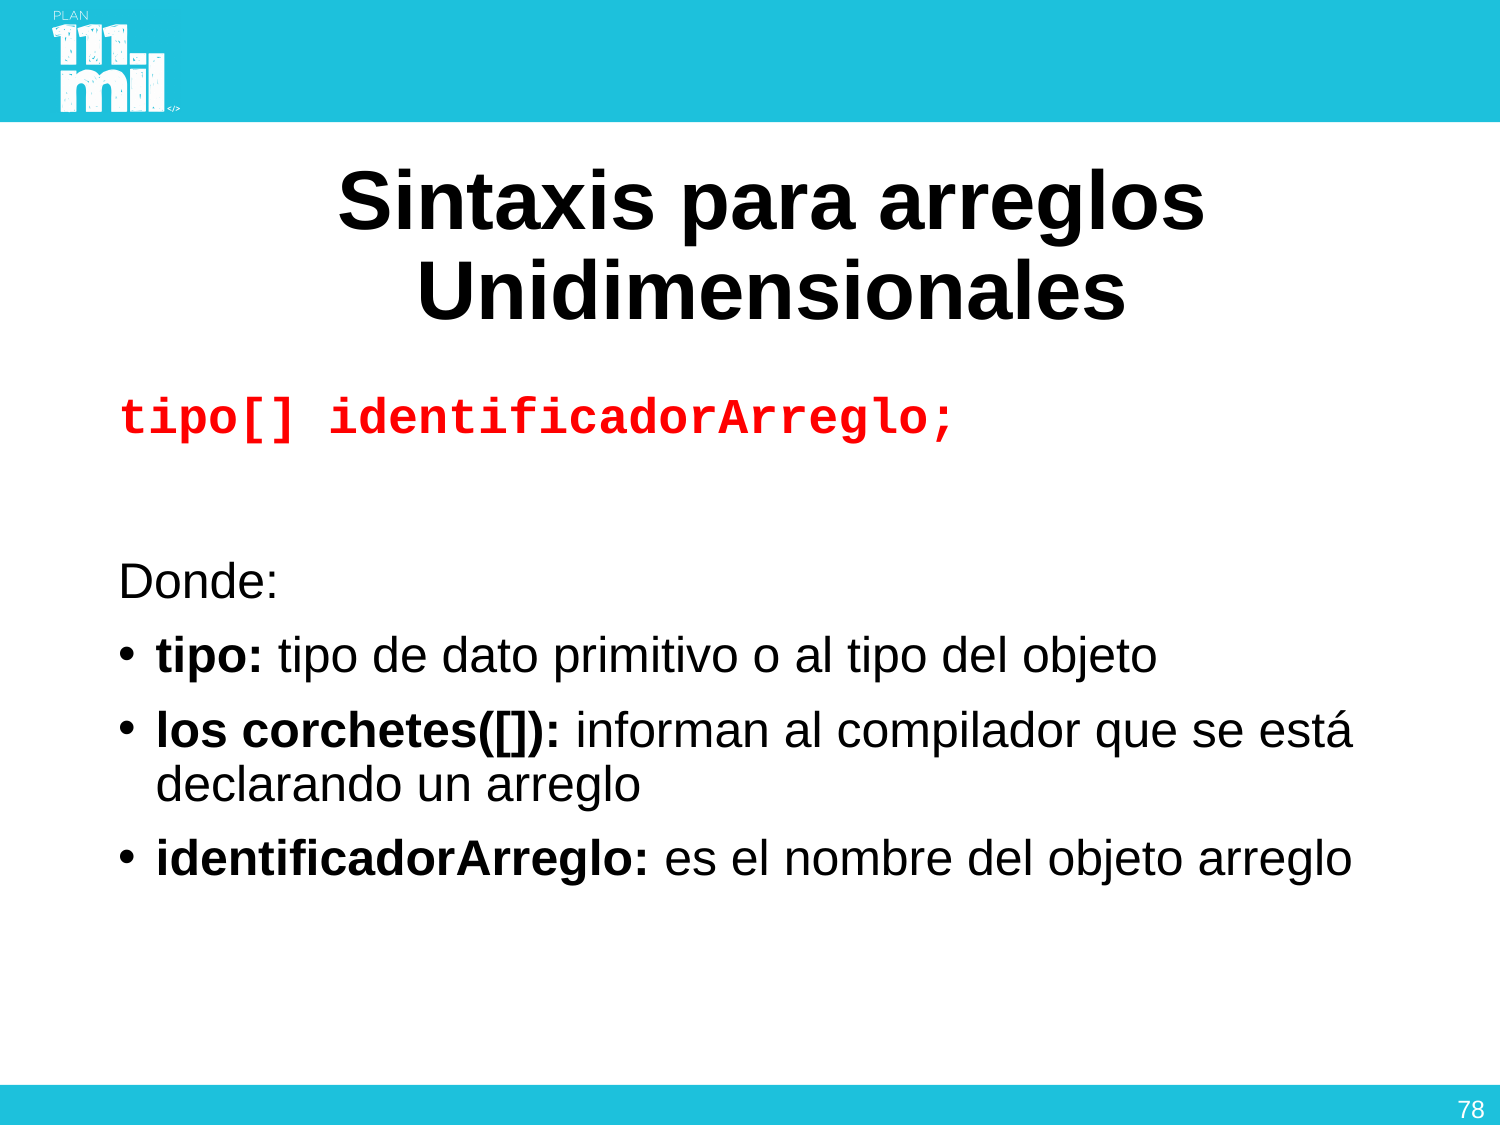

# Sintaxis para arreglos Unidimensionales

tipo[] identificadorArreglo;

Donde:
tipo: tipo de dato primitivo o al tipo del objeto
los corchetes([]): informan al compilador que se está declarando un arreglo
identificadorArreglo: es el nombre del objeto arreglo

78